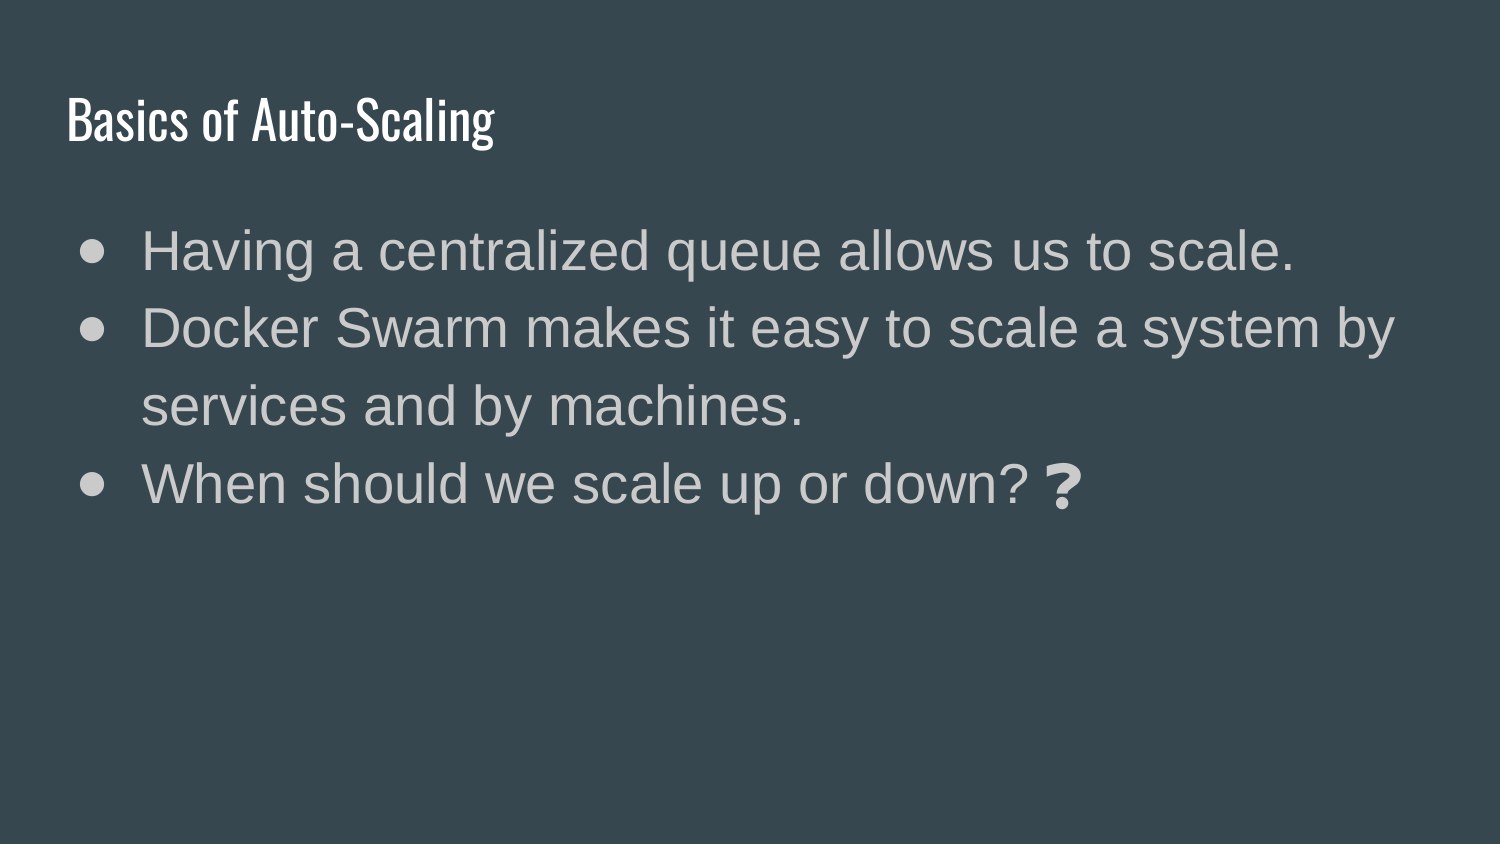

# Basics of Auto-Scaling
Having a centralized queue allows us to scale.
Docker Swarm makes it easy to scale a system by services and by machines.
When should we scale up or down? ❓